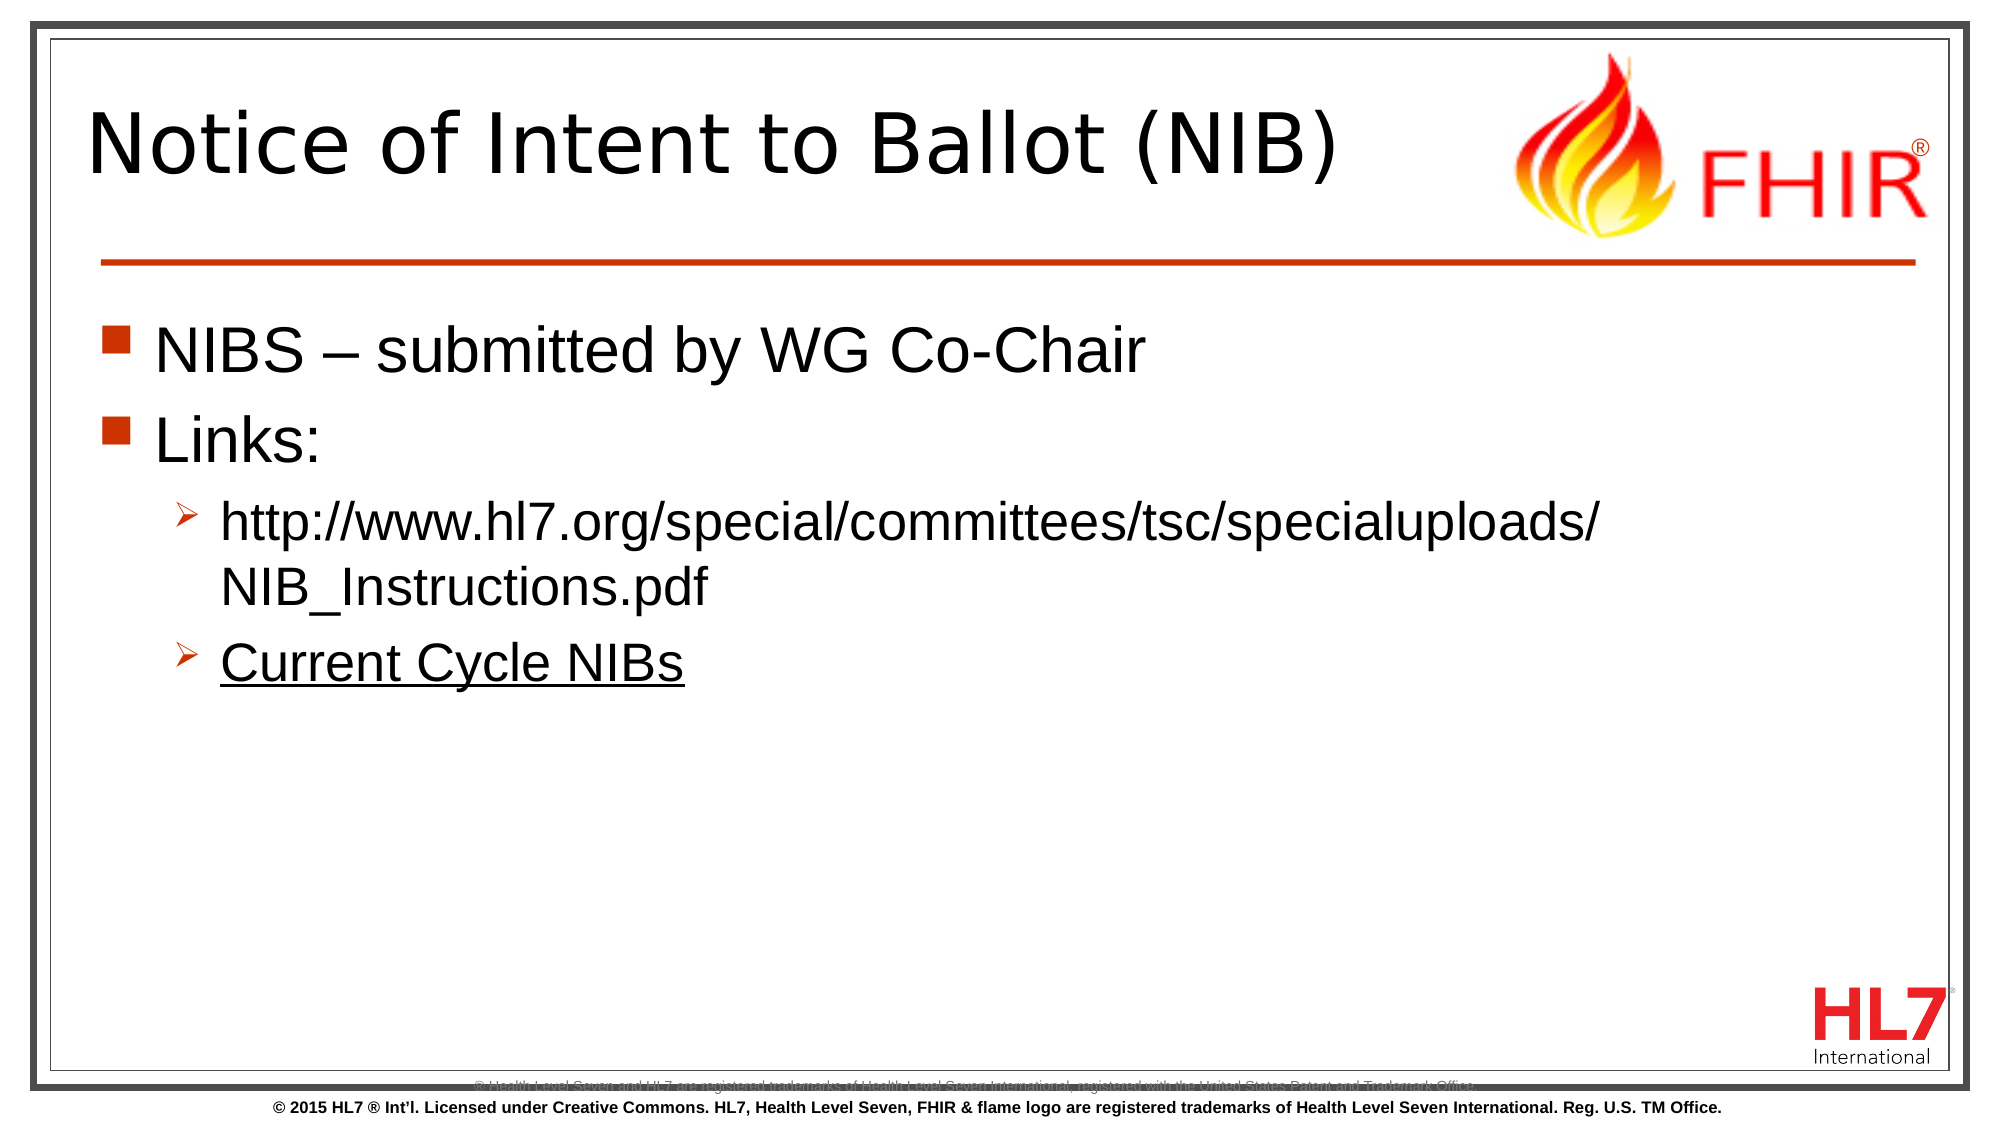

# Notice of Intent to Ballot (NIB)
NIBS – submitted by WG Co-Chair
Links:
http://www.hl7.org/special/committees/tsc/specialuploads/NIB_Instructions.pdf
Current Cycle NIBs

® Health Level Seven and HL7 are registered trademarks of Health Level Seven International, registered with the United States Patent and Trademark Office.
92